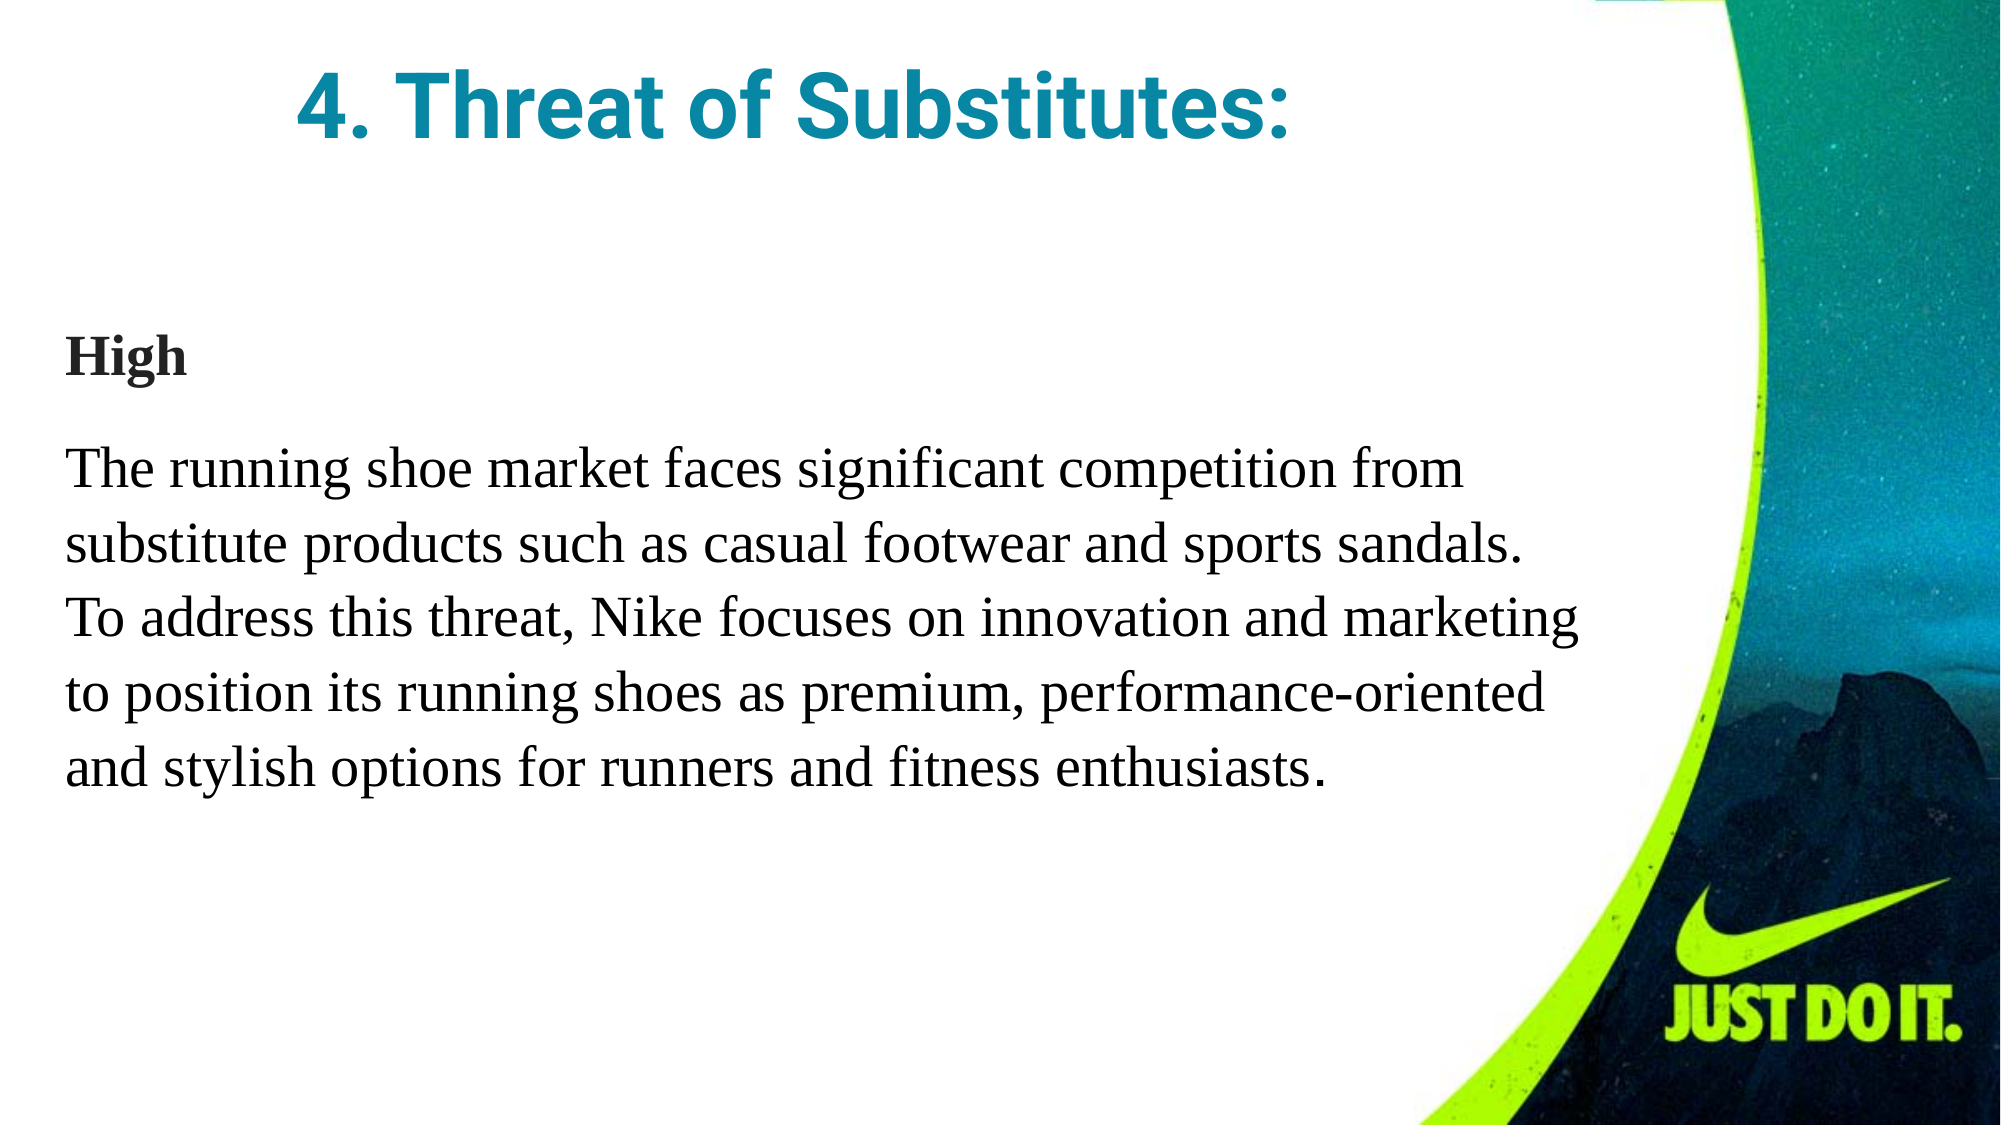

# 4. Threat of Substitutes:
High
The running shoe market faces significant competition from substitute products such as casual footwear and sports sandals. To address this threat, Nike focuses on innovation and marketing to position its running shoes as premium, performance-oriented and stylish options for runners and fitness enthusiasts.